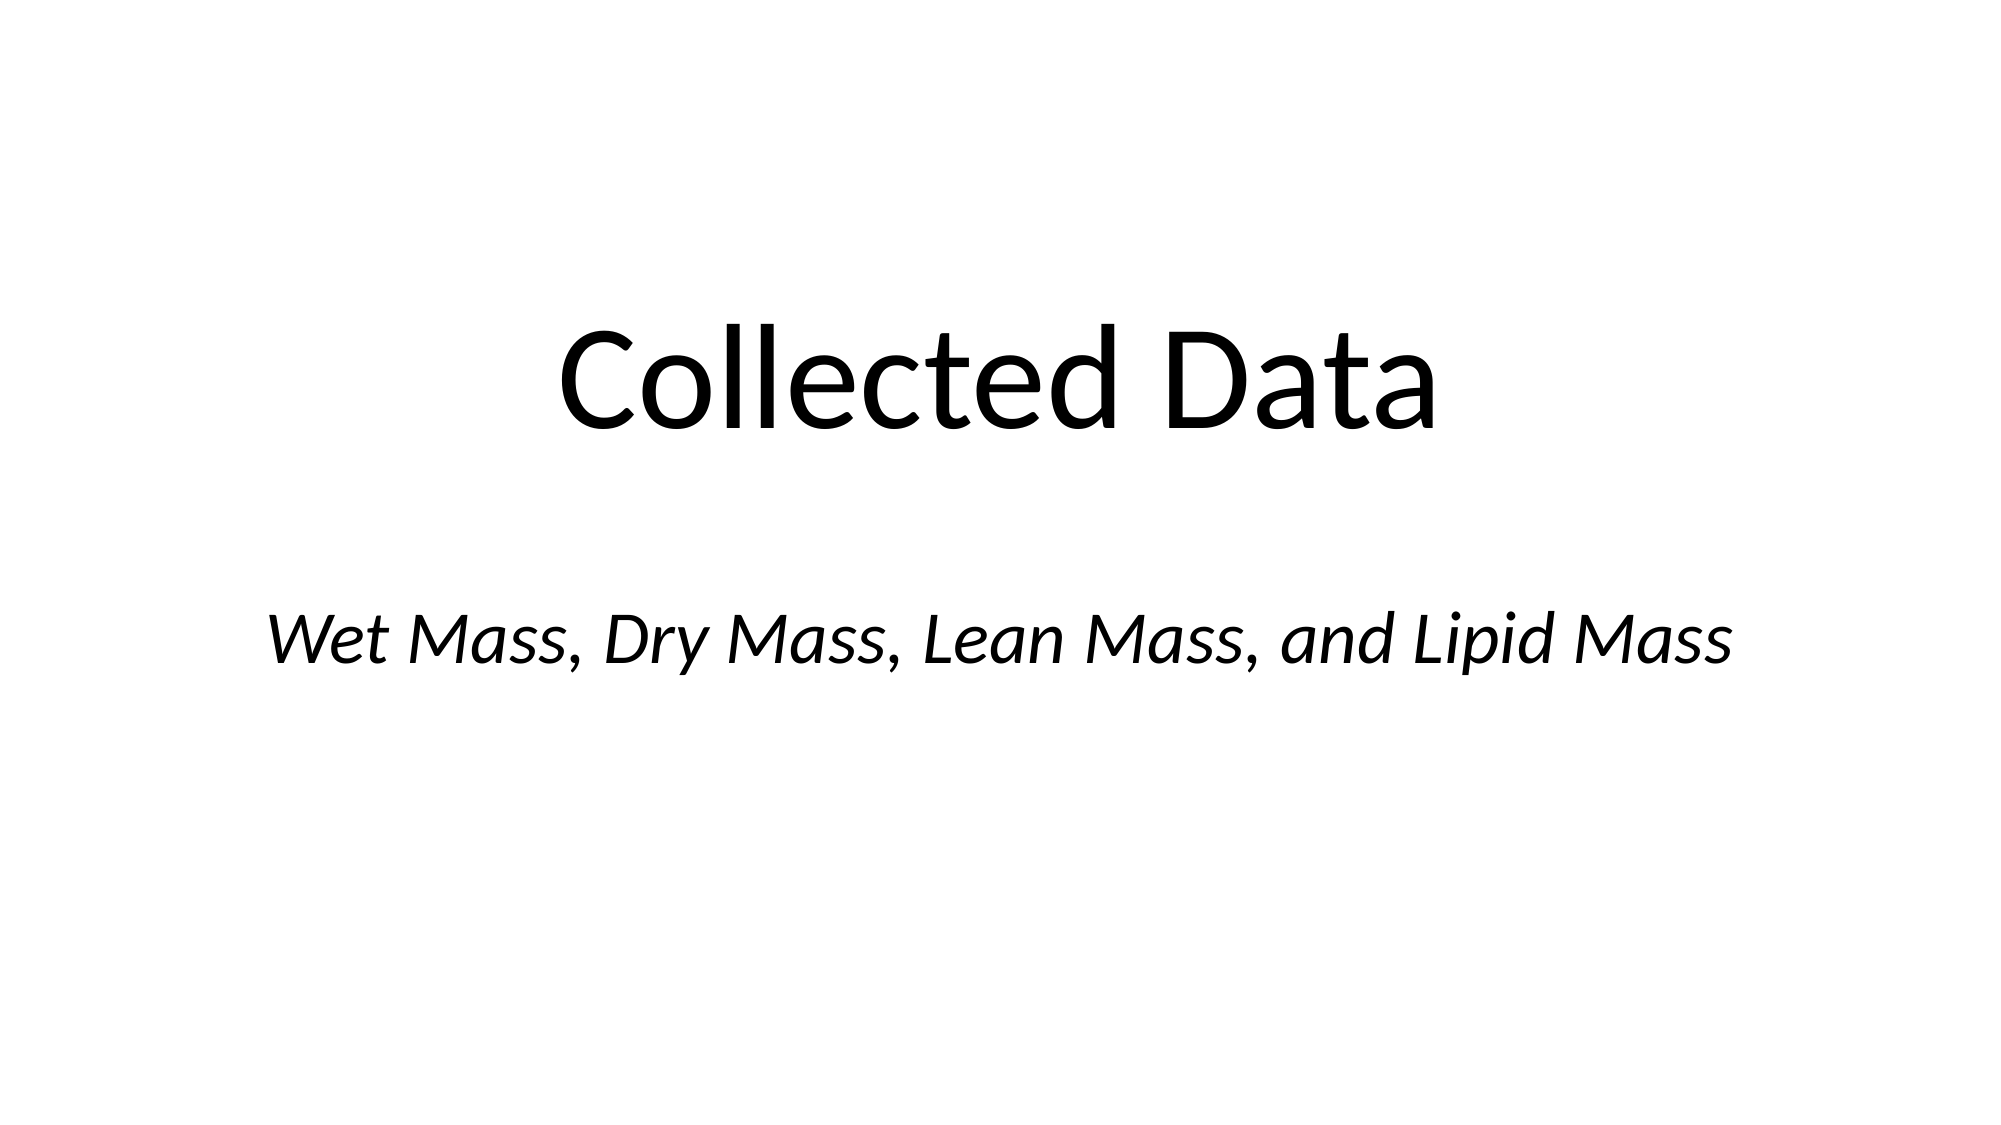

# Collected Data
Wet Mass, Dry Mass, Lean Mass, and Lipid Mass